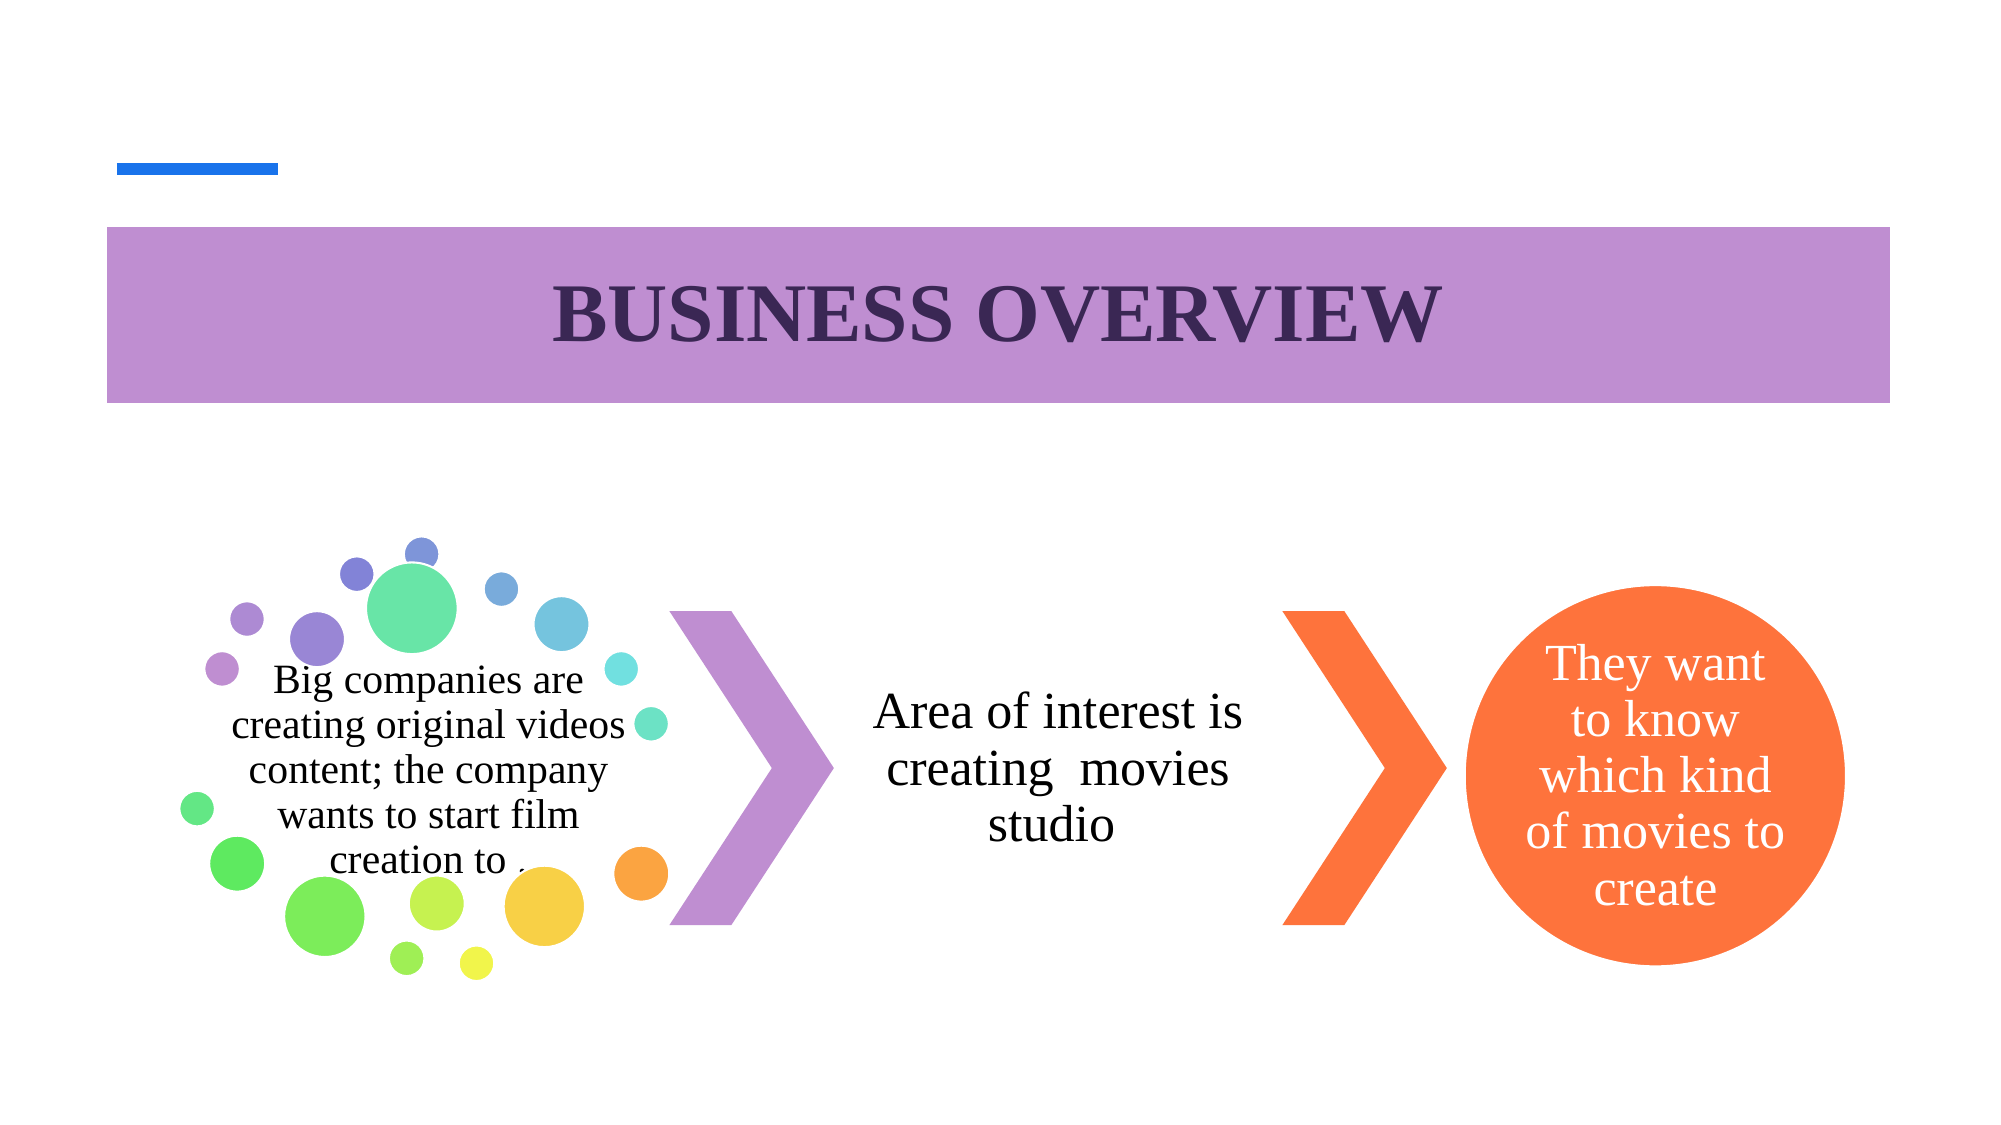

BUSINESS OVERVIEW
Big companies are creating original videos content; the company wants to start film creation to .
Area of interest is creating  movies studio
They want to know which kind of movies to create